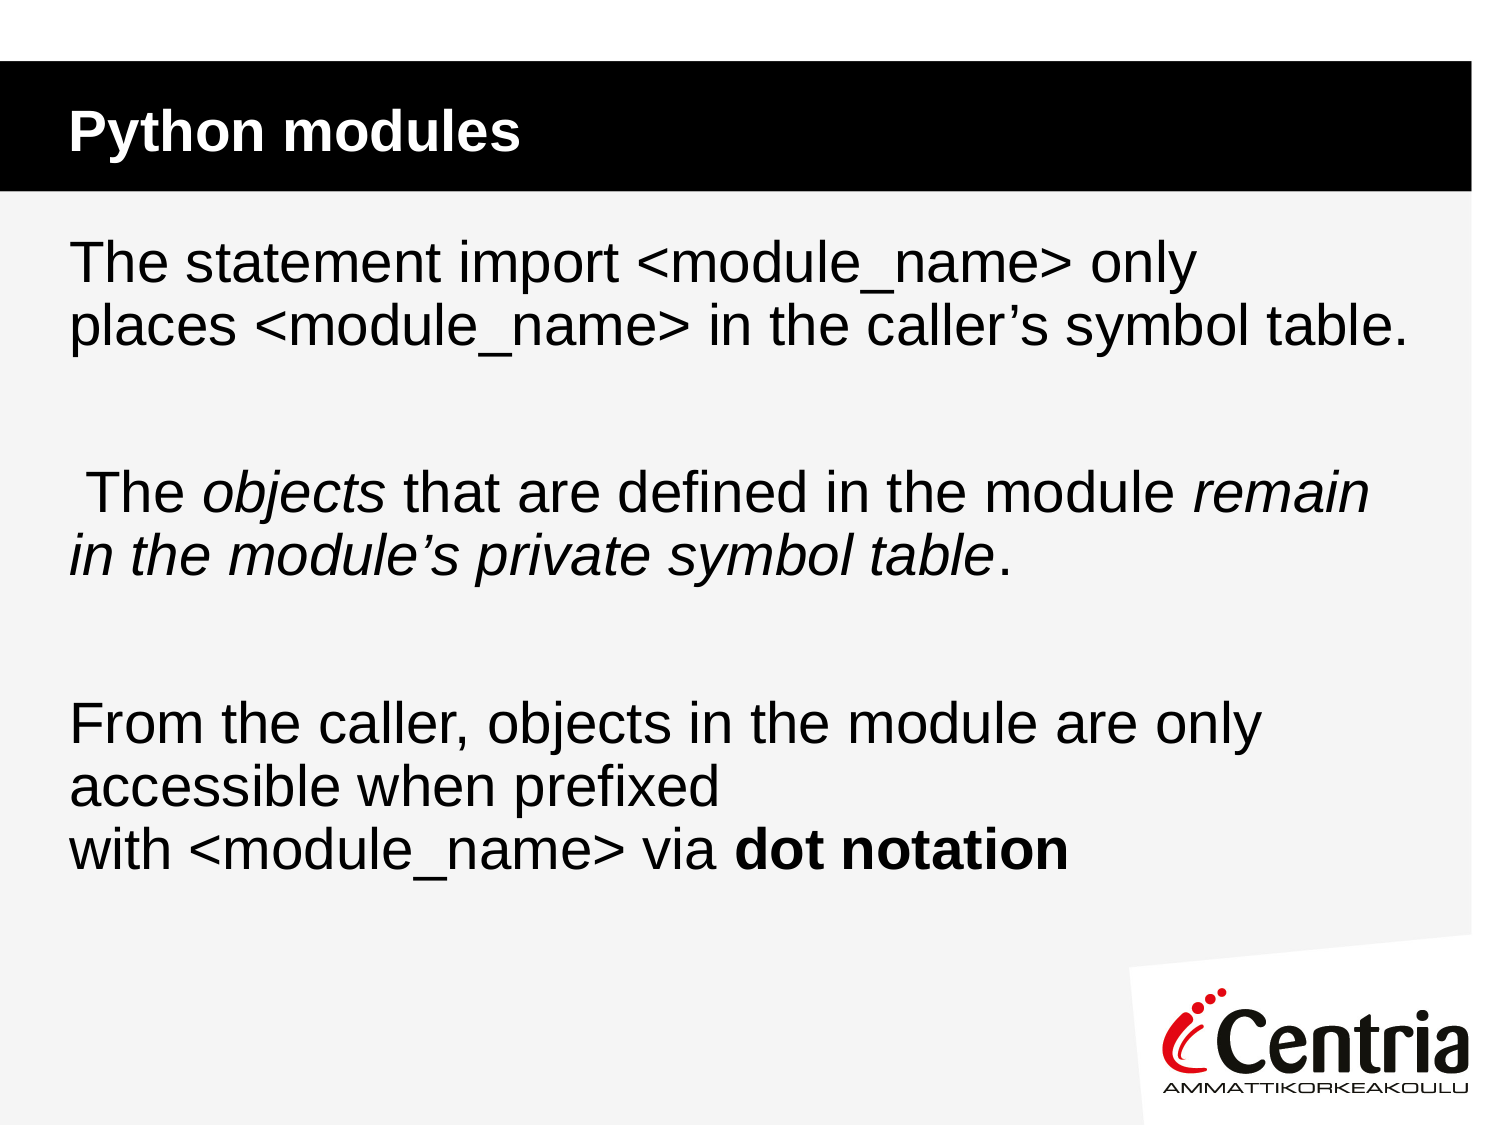

Python modules
The statement import <module_name> only places <module_name> in the caller’s symbol table.

 The objects that are defined in the module remain in the module’s private symbol table.

From the caller, objects in the module are only accessible when prefixed with <module_name> via dot notation